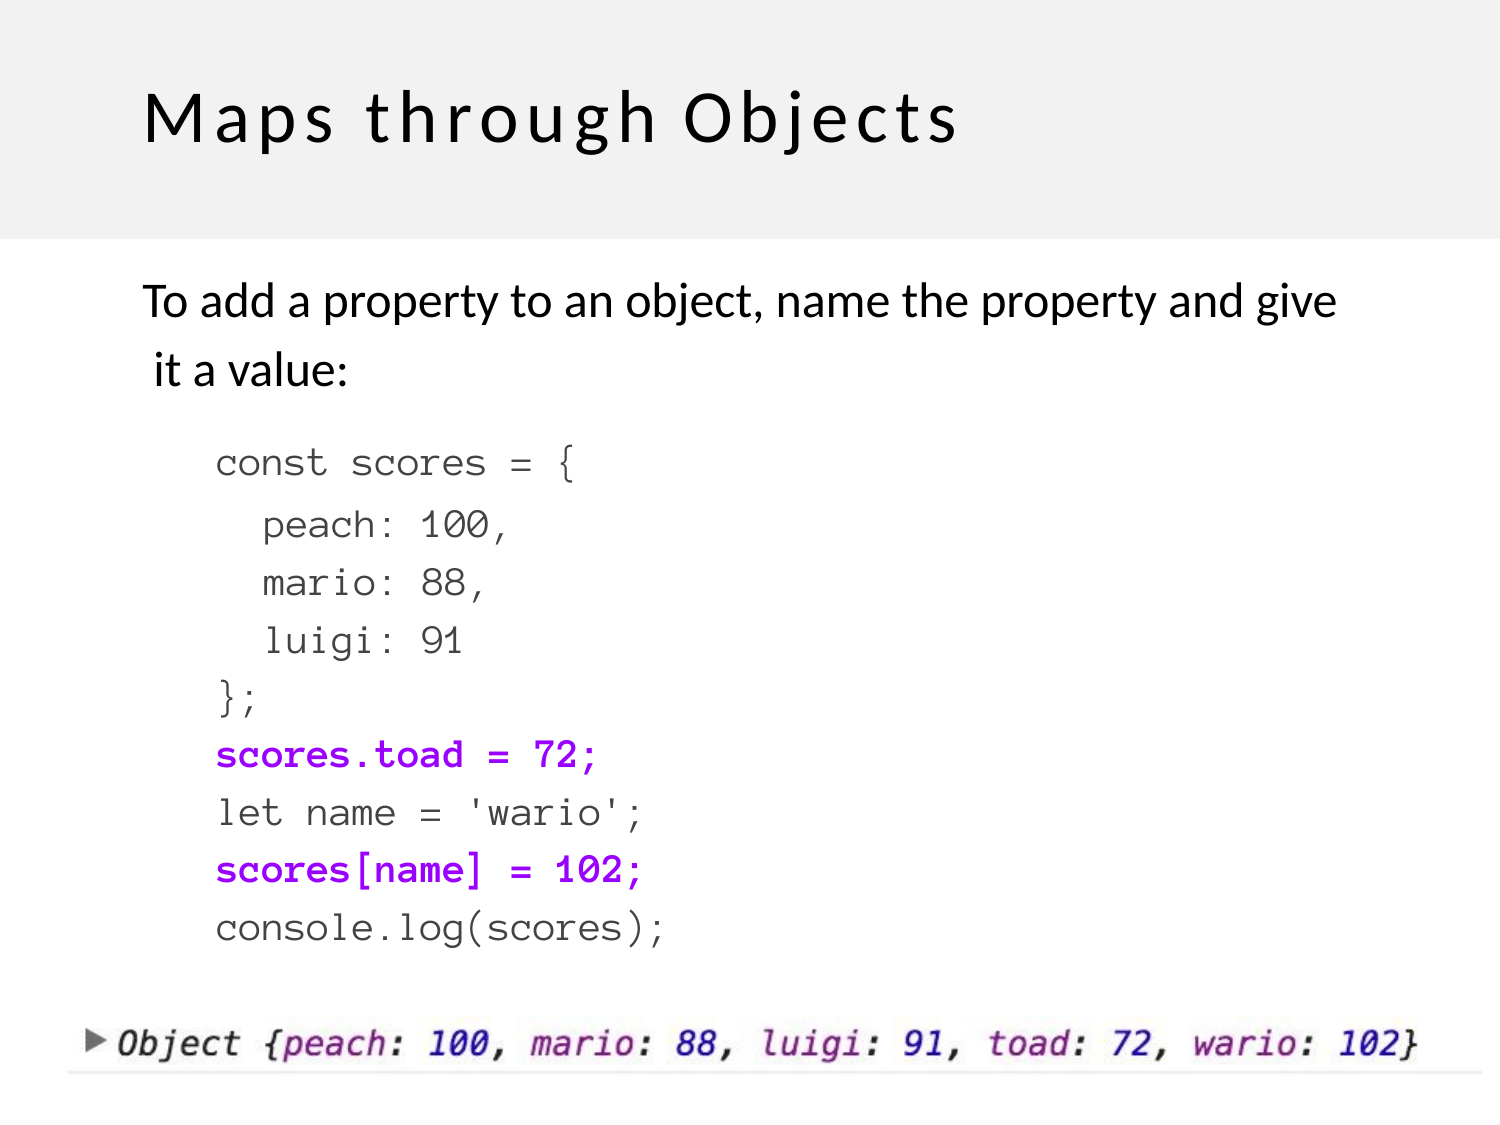

# Maps through Objects
To add a property to an object, name the property and give  it a value:
const scores = {
| peach: | 100, |
| --- | --- |
| mario: | 88, |
| luigi: | 91 |
};
scores.toad = 72;  let name = 'wario';  scores[name] = 102;  console.log(scores);